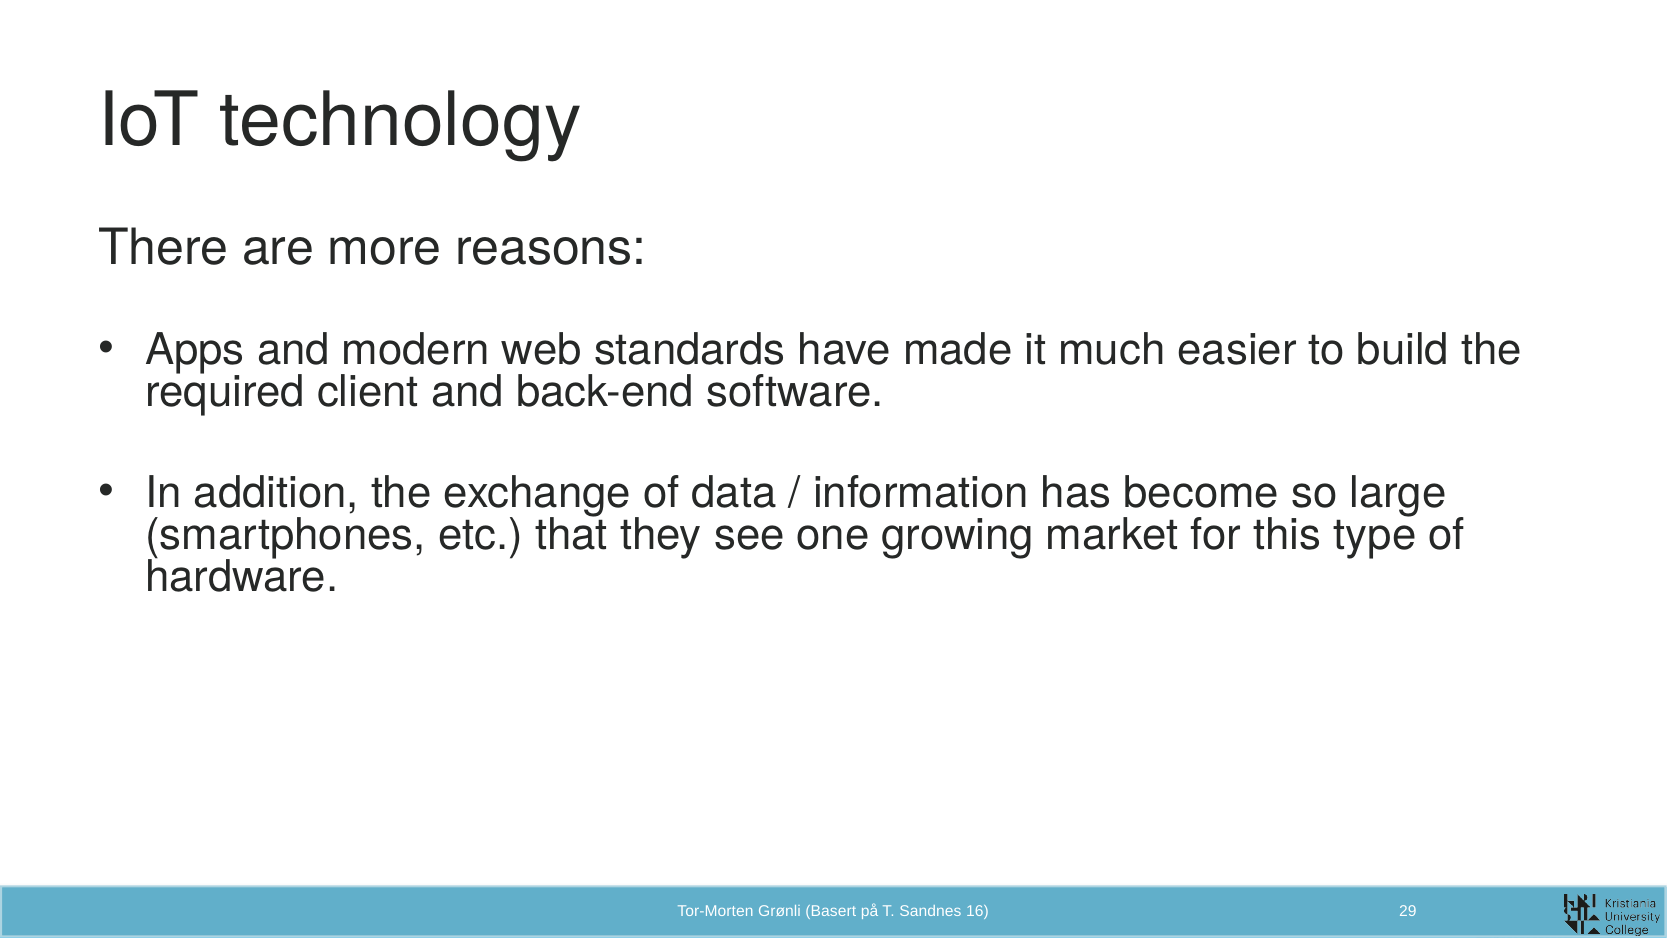

# IoT technology
There are more reasons:

Apps and modern web standards have made it much easier to build the required client and back-end software.

In addition, the exchange of data / information has become so large (smartphones, etc.) that they see one growing market for this type of hardware.
Tor-Morten Grønli (Basert på T. Sandnes 16)
29